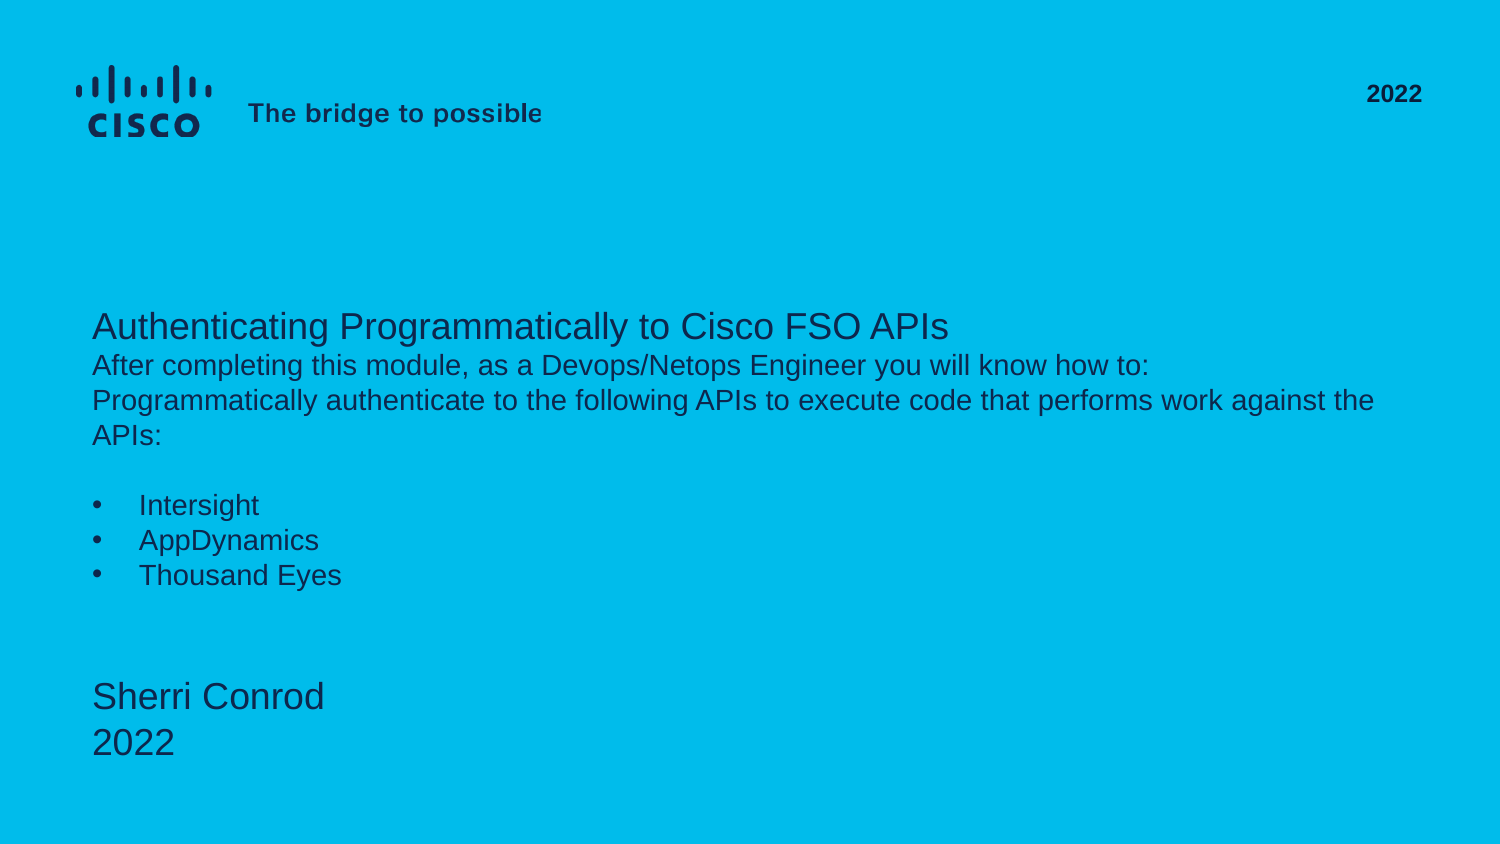

2022
Authenticating Programmatically to Cisco FSO APIs
After completing this module, as a Devops/Netops Engineer you will know how to:
Programmatically authenticate to the following APIs to execute code that performs work against the APIs:

Intersight
AppDynamics
Thousand Eyes

Sherri Conrod
2022